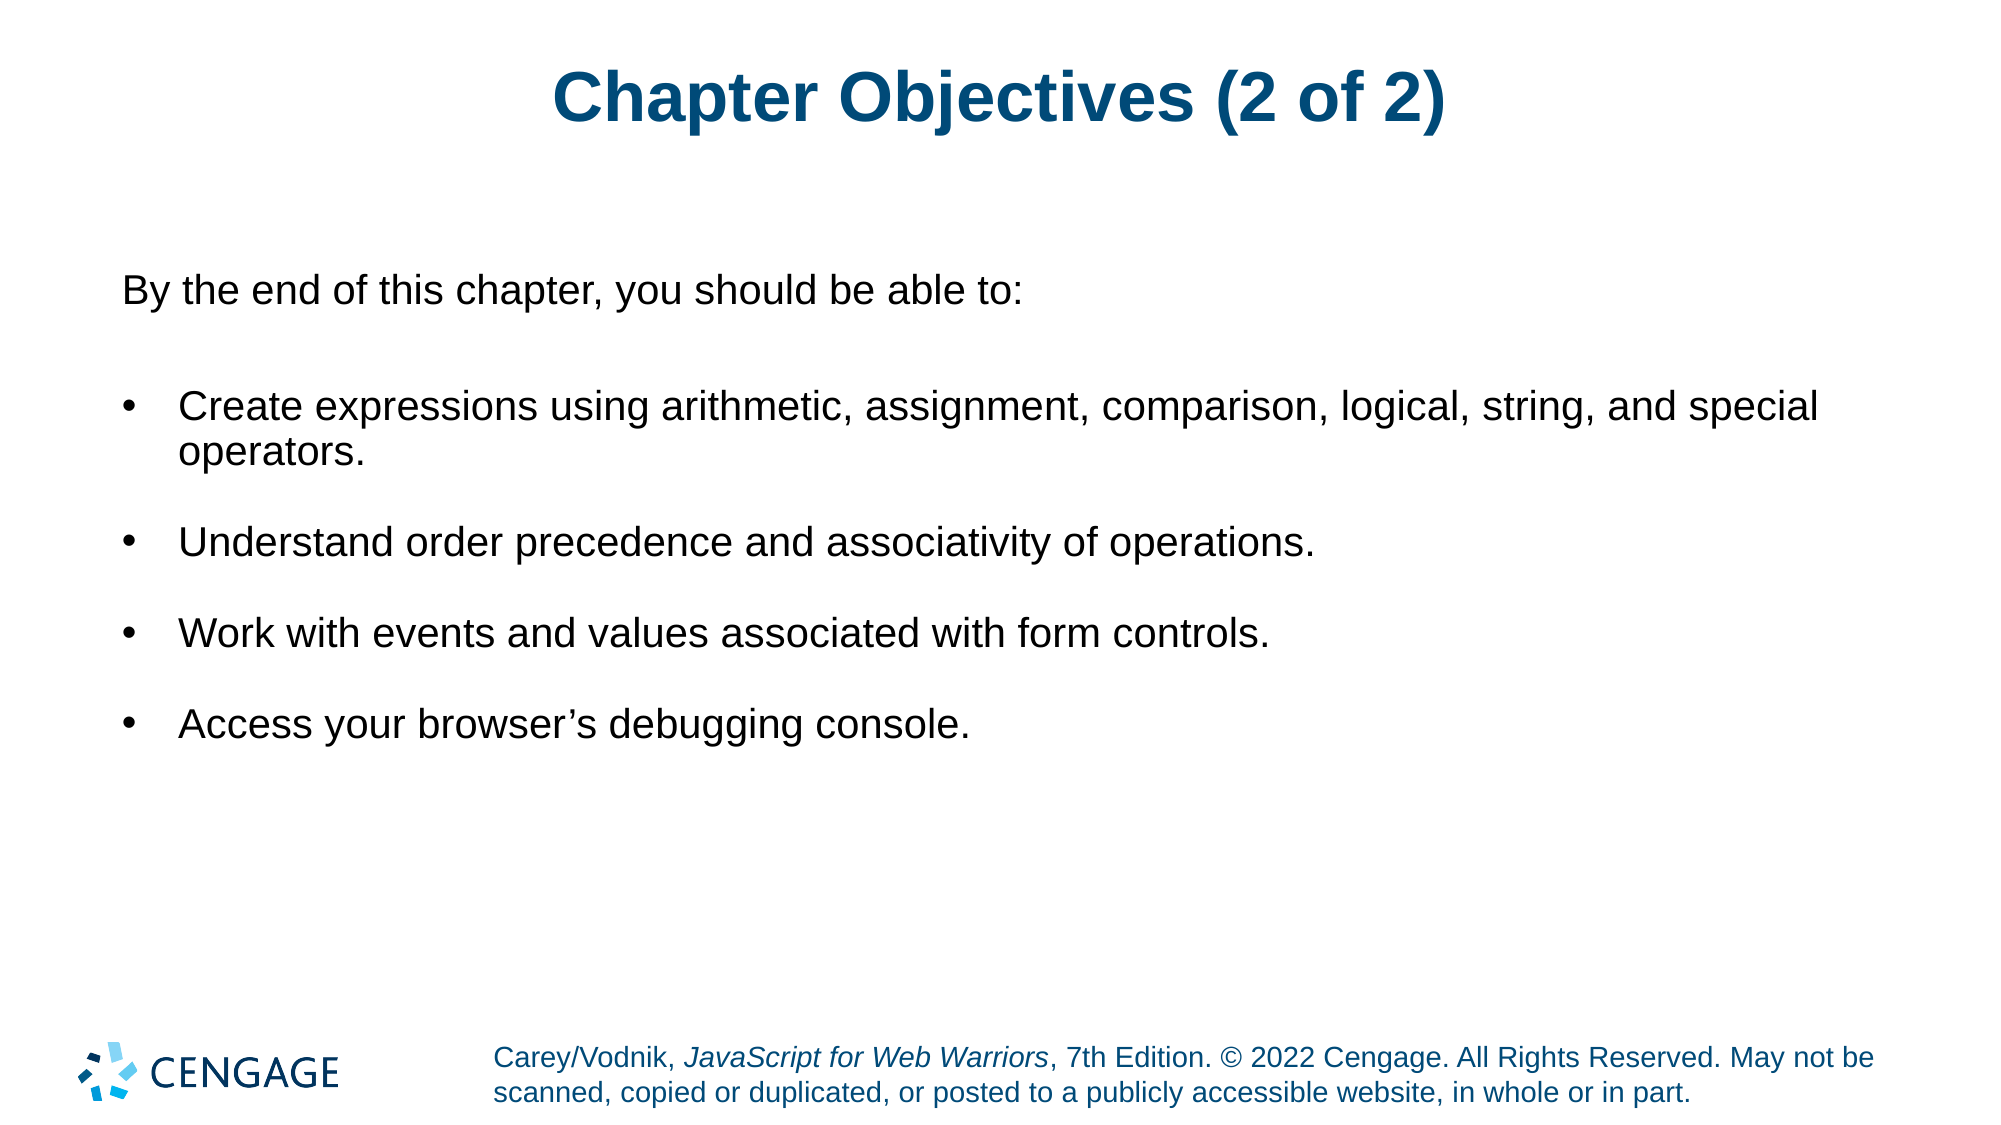

# Chapter Objectives (2 of 2)
By the end of this chapter, you should be able to:
Create expressions using arithmetic, assignment, comparison, logical, string, and special operators.
Understand order precedence and associativity of operations.
Work with events and values associated with form controls.
Access your browser’s debugging console.